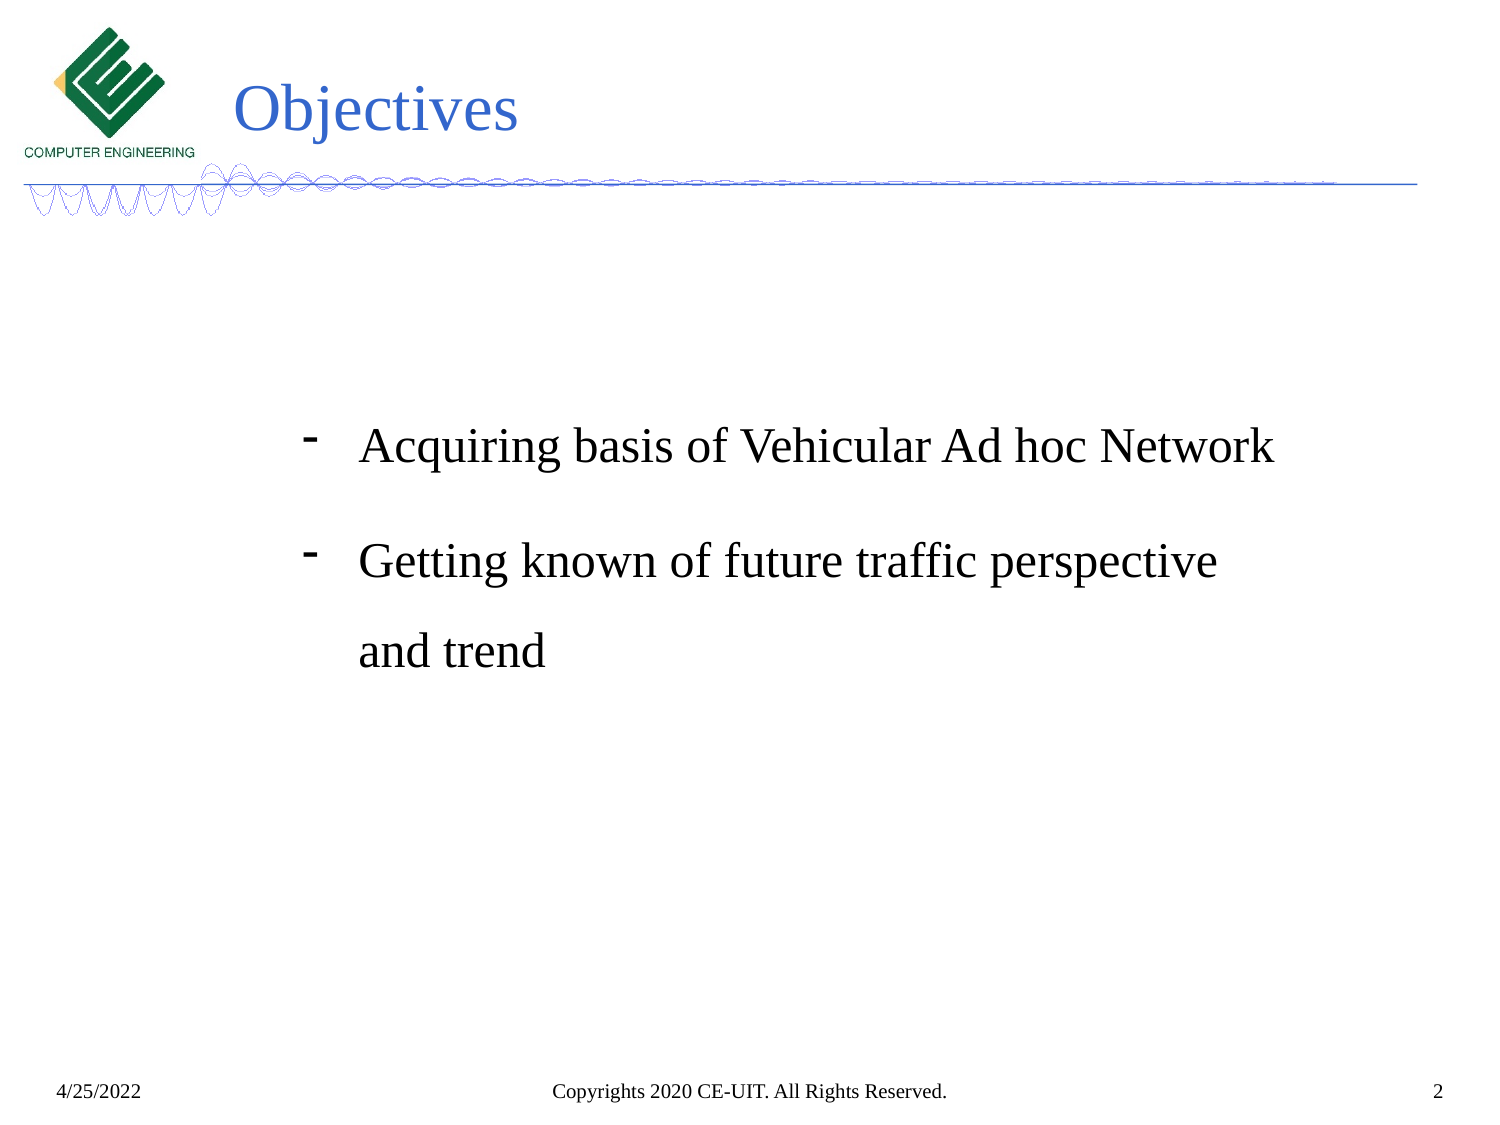

# Objectives
Acquiring basis of Vehicular Ad hoc Network
Getting known of future traffic perspective and trend
Copyrights 2020 CE-UIT. All Rights Reserved.
2
4/25/2022